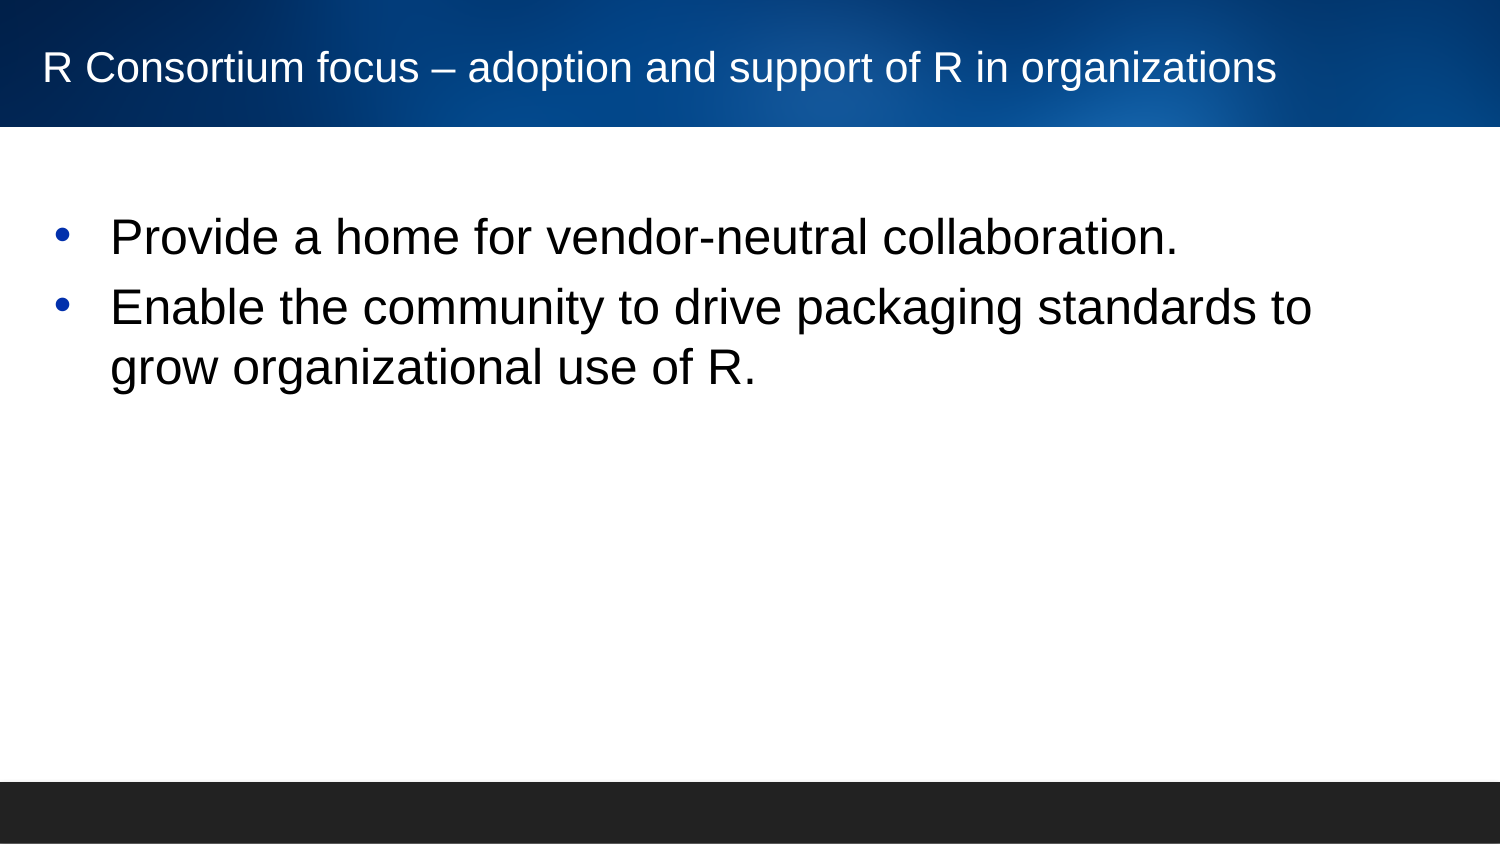

# R Consortium focus – adoption and support of R in organizations
Provide a home for vendor-neutral collaboration.
Enable the community to drive packaging standards to grow organizational use of R.